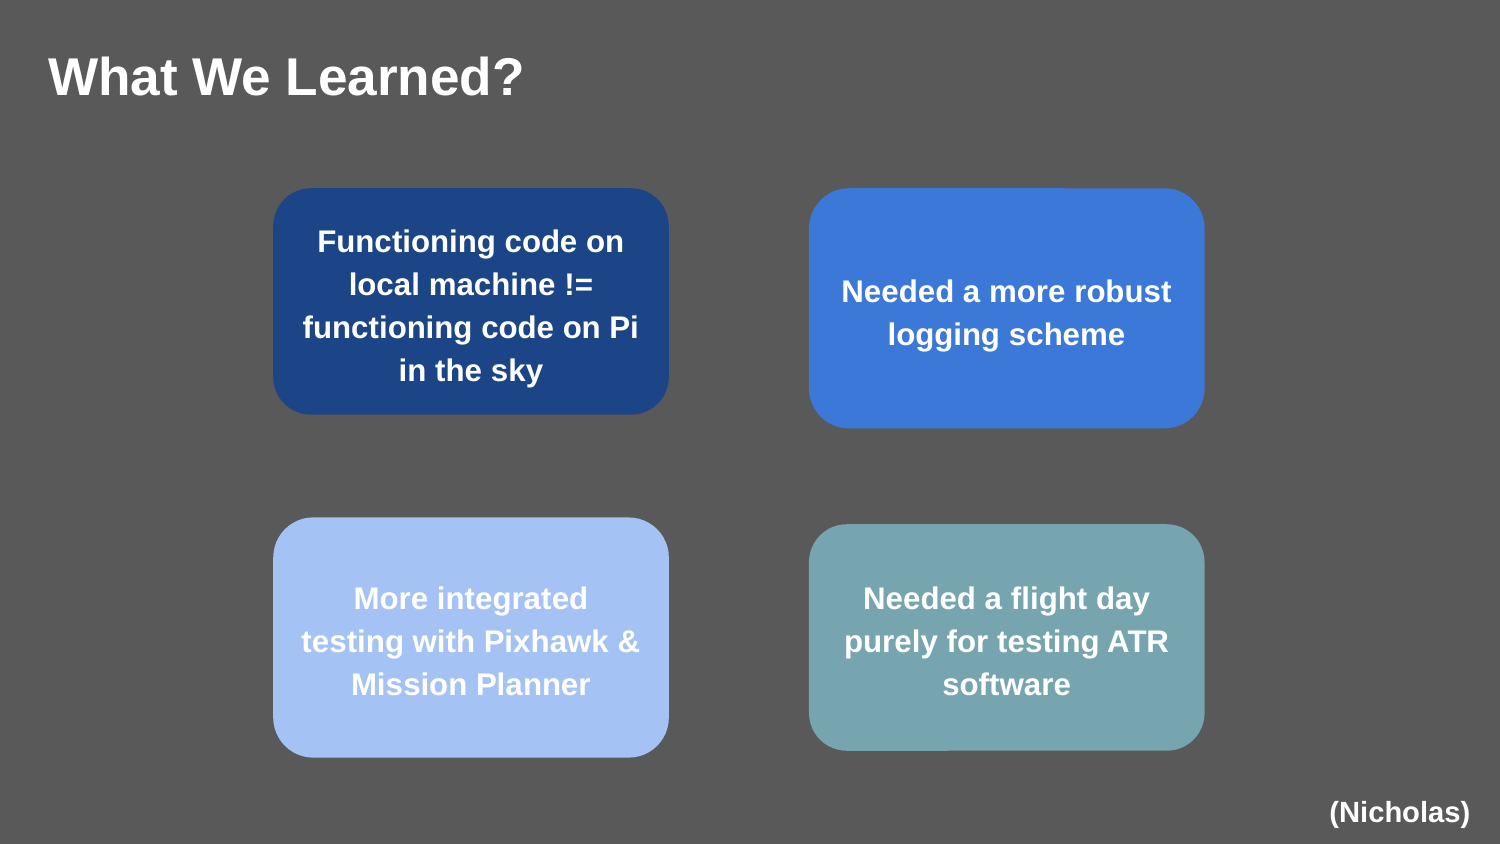

# What We Learned?
Functioning code on local machine != functioning code on Pi in the sky
Needed a more robust logging scheme

More integrated testing with Pixhawk & Mission Planner
Needed a flight day purely for testing ATR software
(Nicholas)